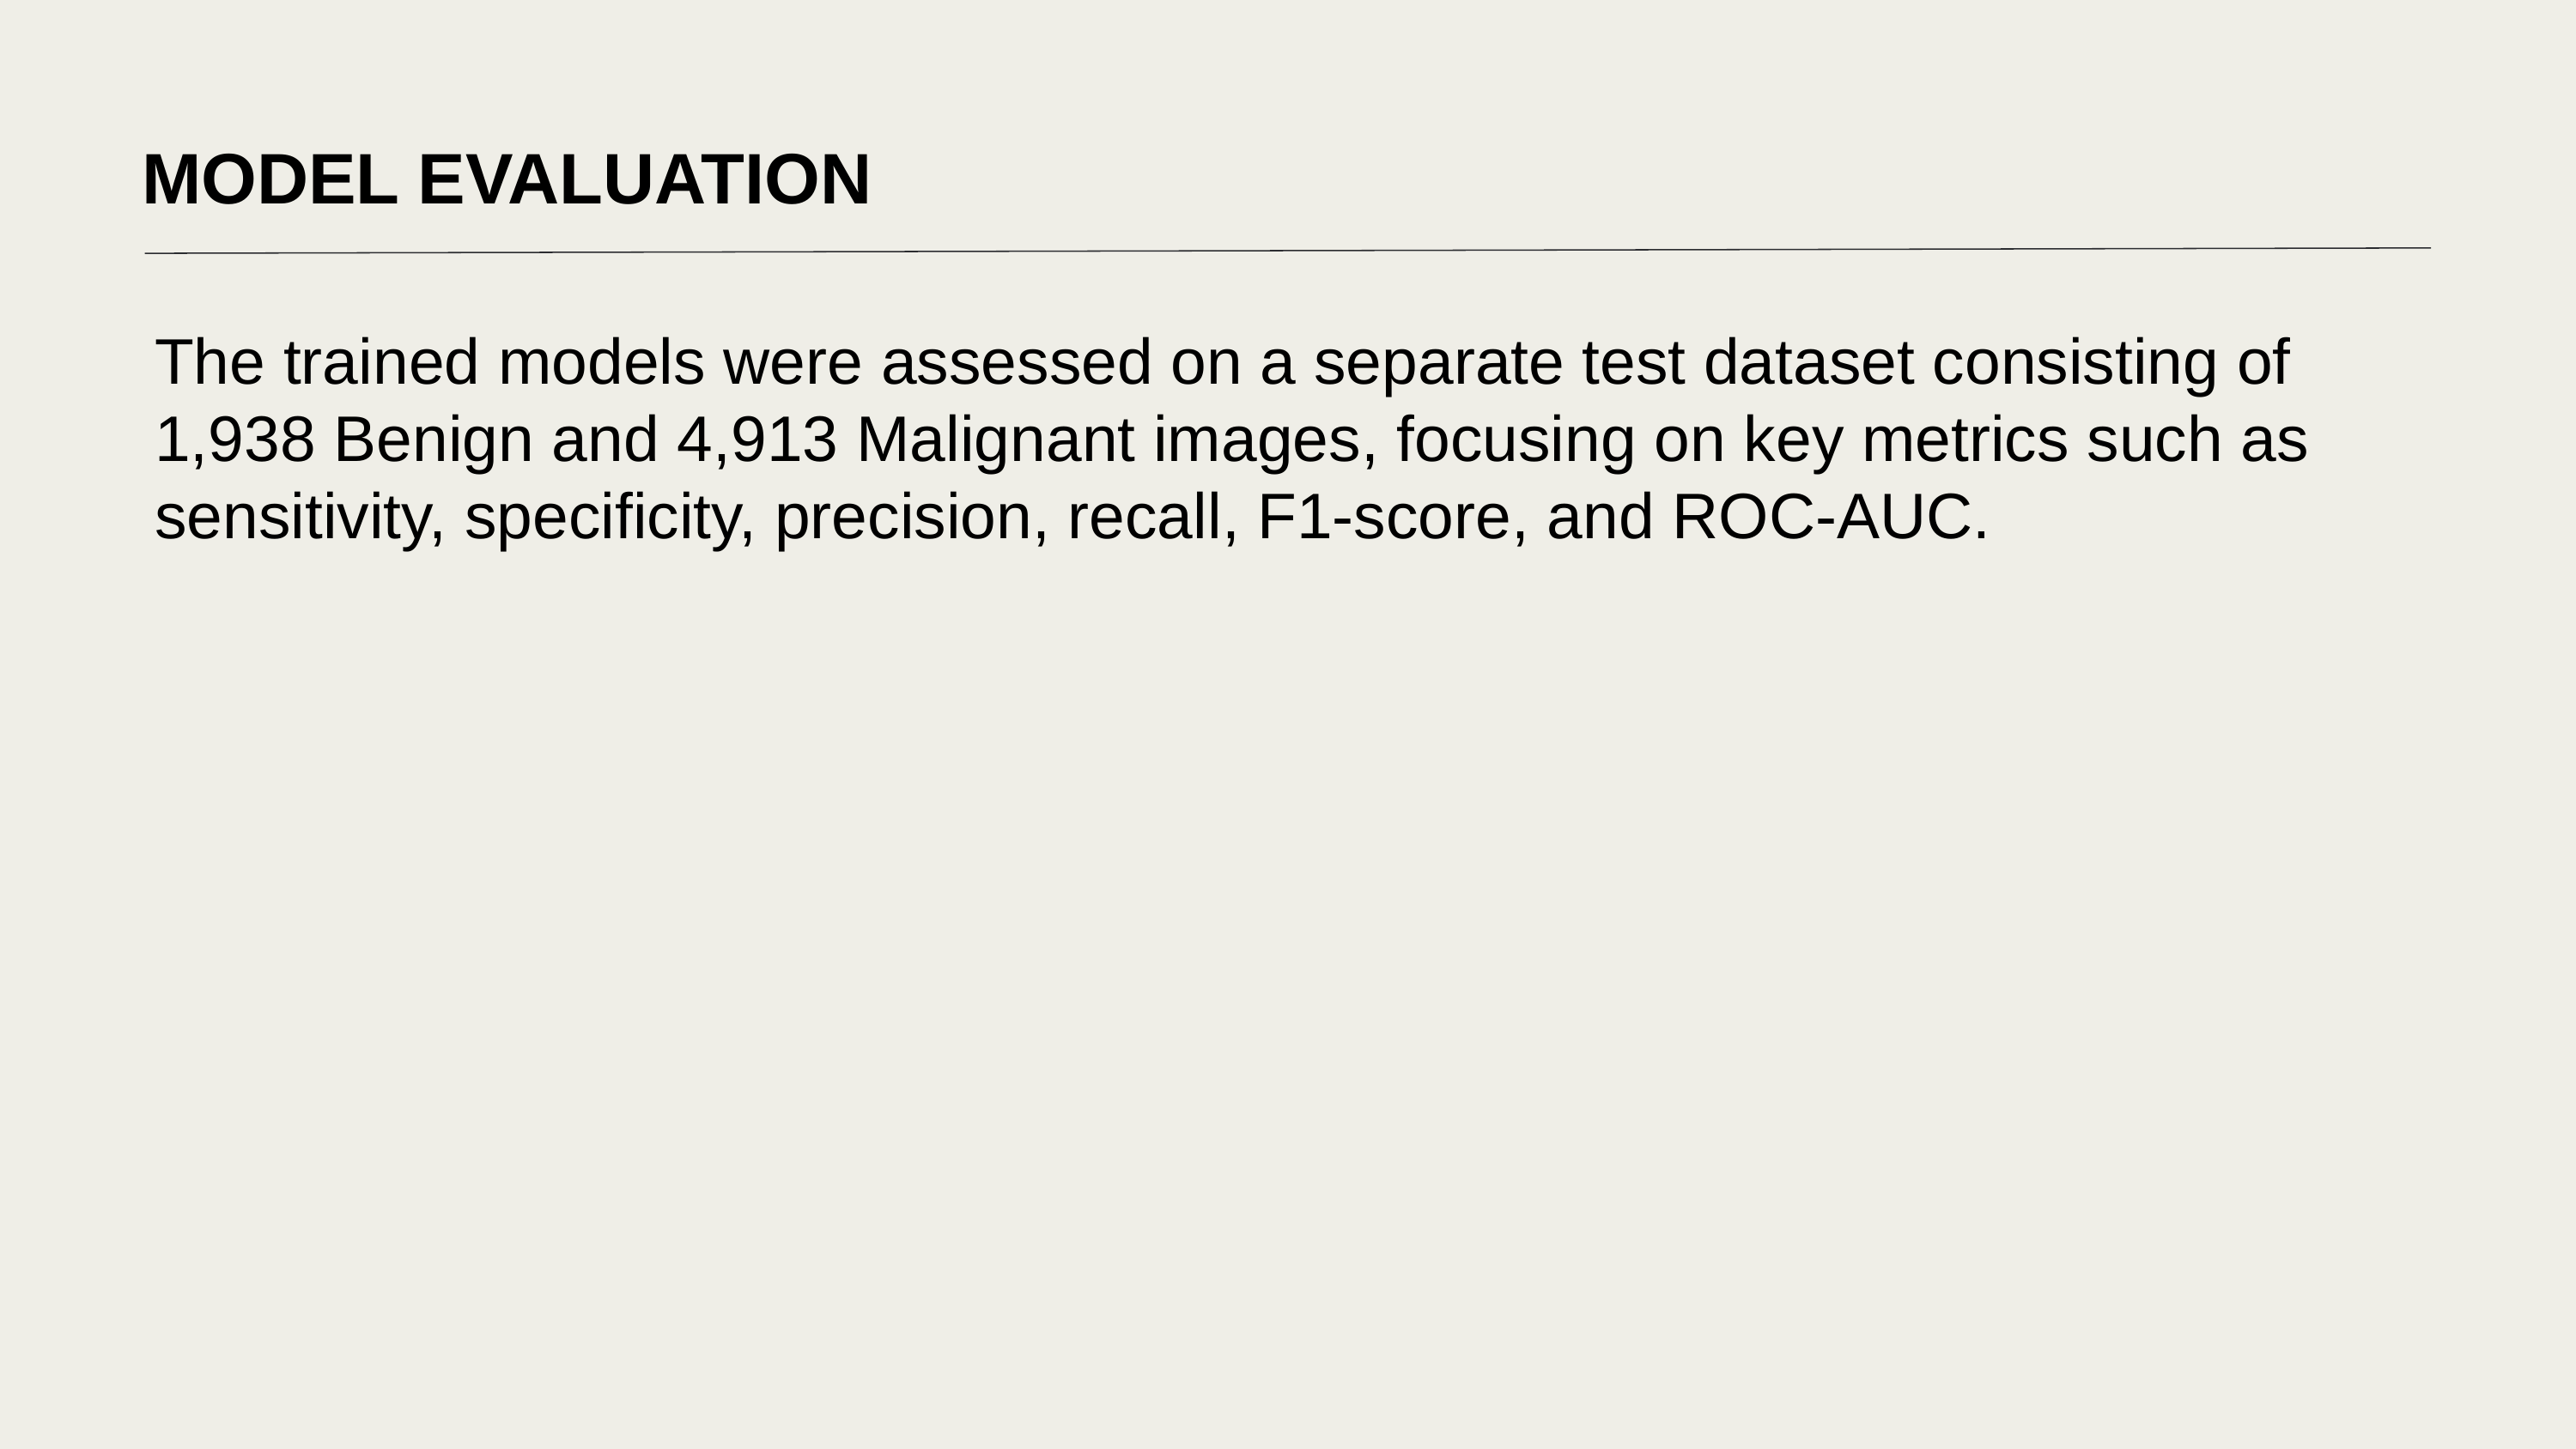

MODEL EVALUATION

The trained models were assessed on a separate test dataset consisting of 1,938 Benign and 4,913 Malignant images, focusing on key metrics such as sensitivity, specificity, precision, recall, F1-score, and ROC-AUC.